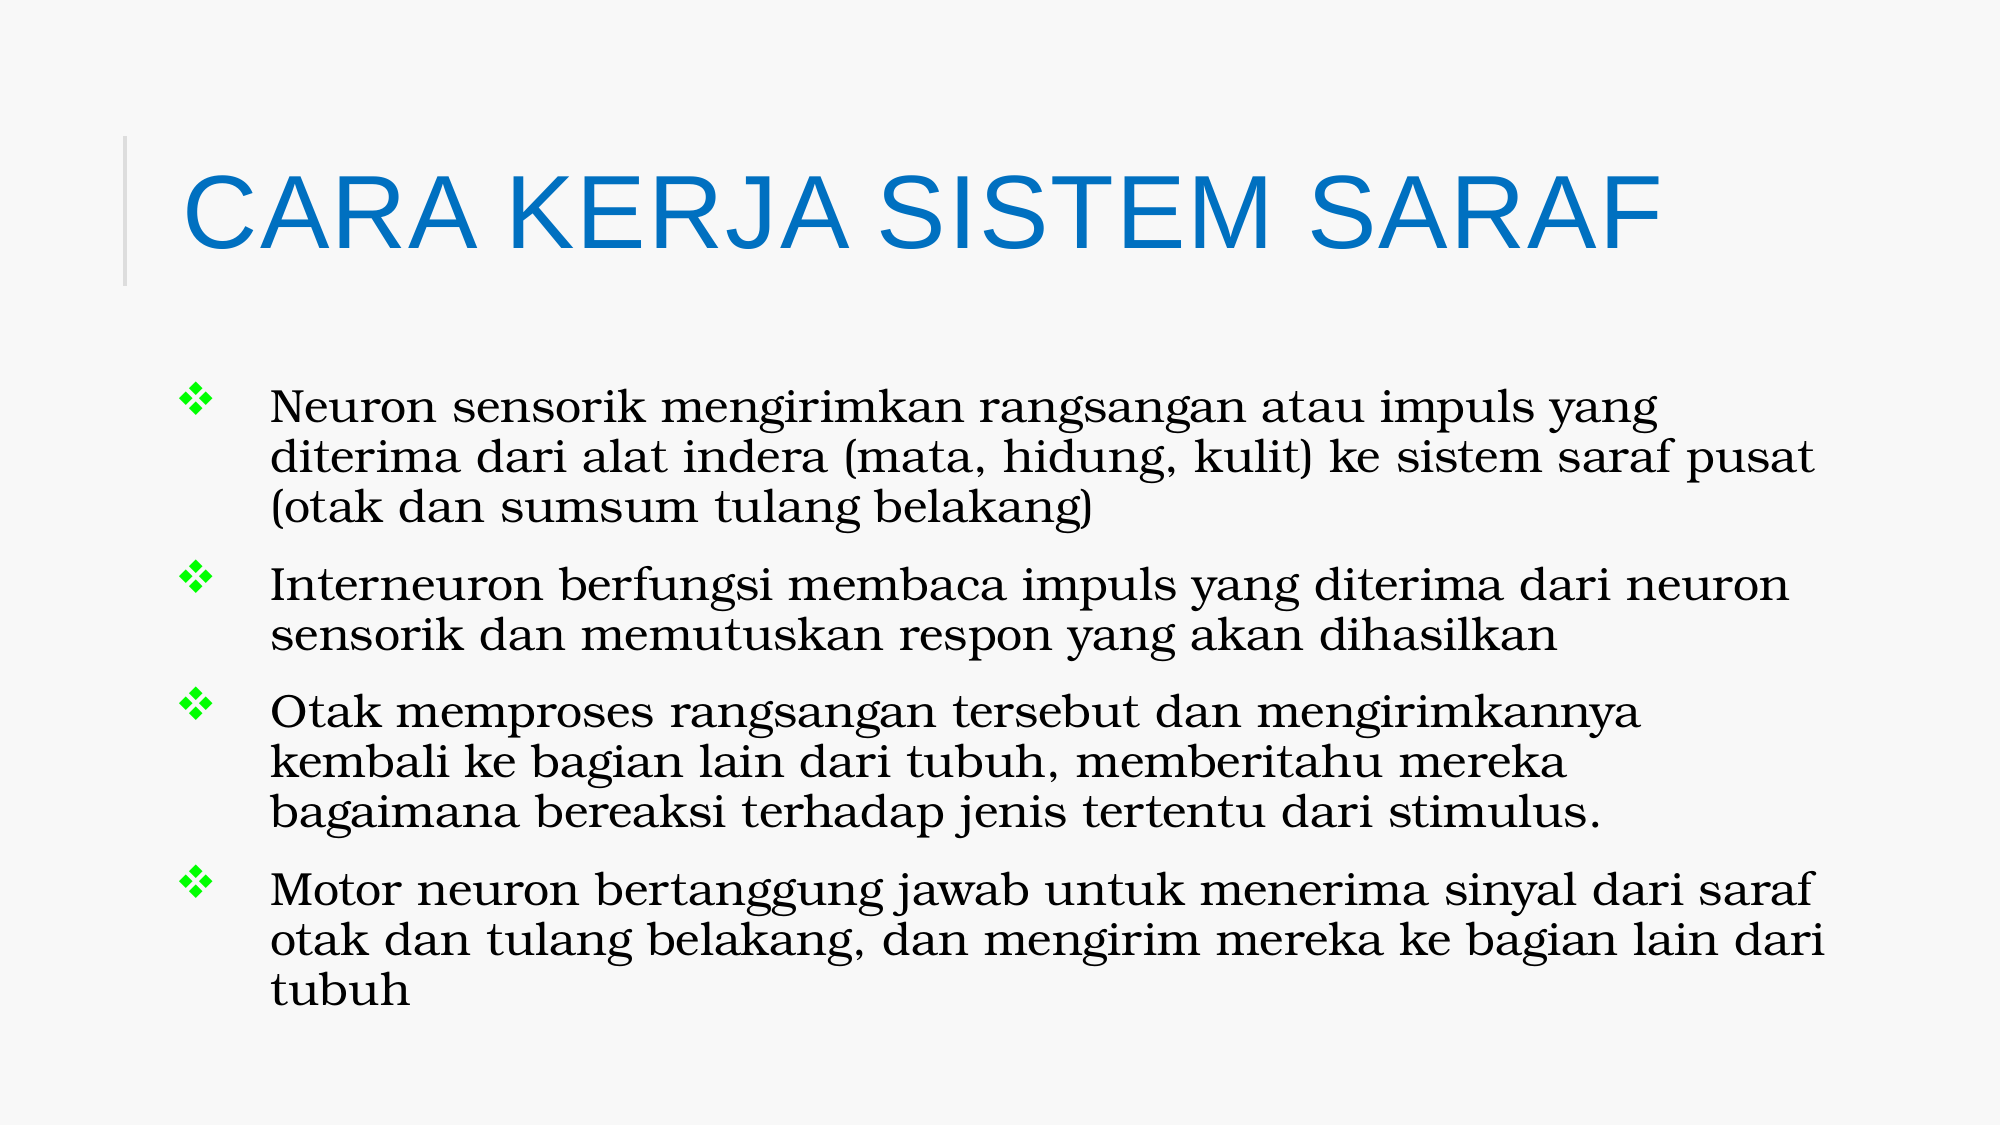

# Cara kerja sistem saraf
Neuron sensorik mengirimkan rangsangan atau impuls yang diterima dari alat indera (mata, hidung, kulit) ke sistem saraf pusat (otak dan sumsum tulang belakang)
Interneuron berfungsi membaca impuls yang diterima dari neuron sensorik dan memutuskan respon yang akan dihasilkan
Otak memproses rangsangan tersebut dan mengirimkannya kembali ke bagian lain dari tubuh, memberitahu mereka bagaimana bereaksi terhadap jenis tertentu dari stimulus.
Motor neuron bertanggung jawab untuk menerima sinyal dari saraf otak dan tulang belakang, dan mengirim mereka ke bagian lain dari tubuh